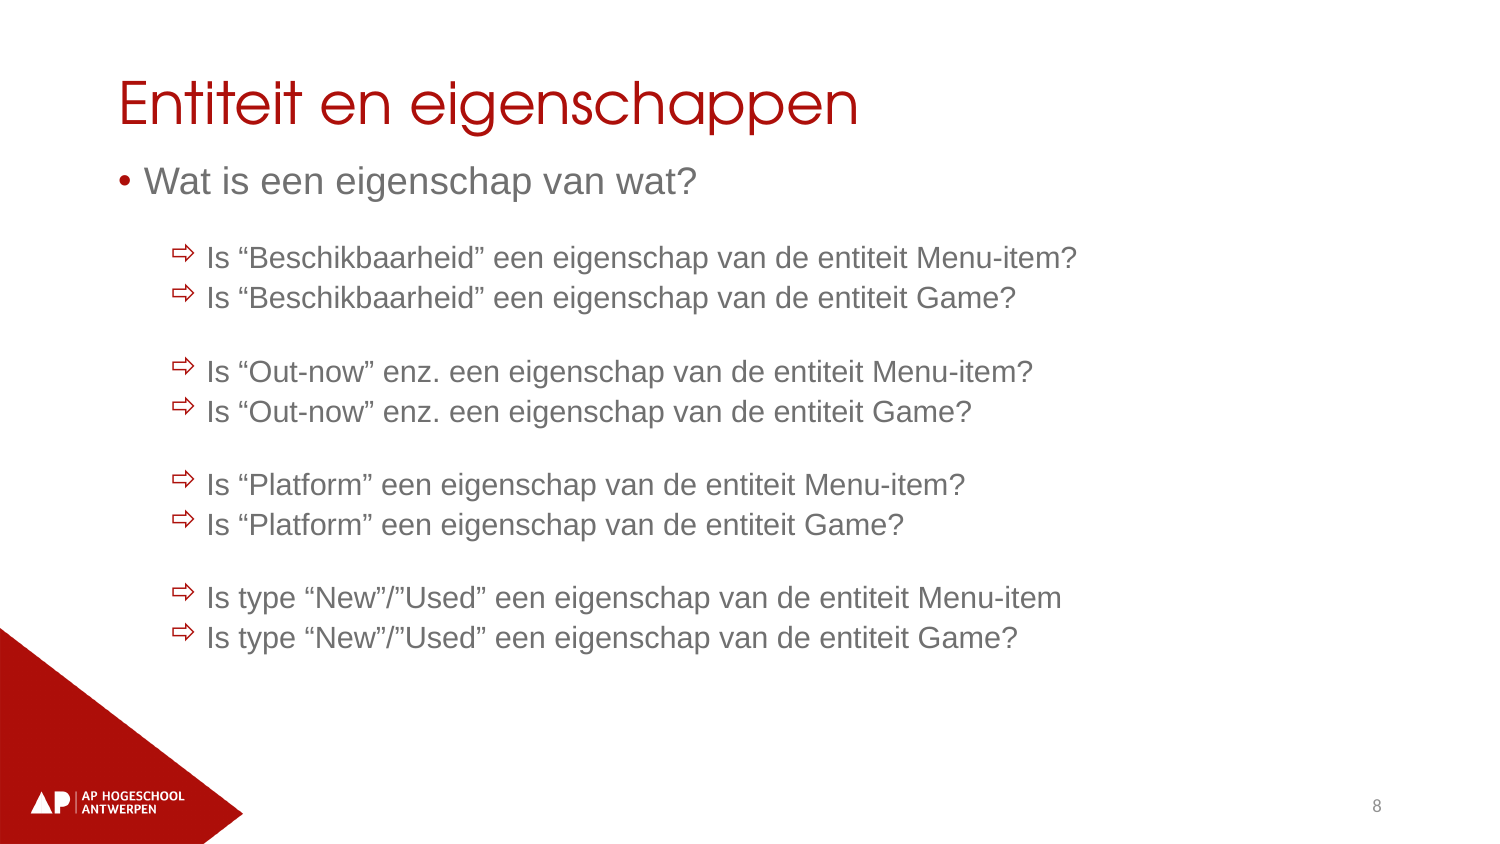

# Entiteit en eigenschappen
Wat is een eigenschap van wat?
 Is “Beschikbaarheid” een eigenschap van de entiteit Menu-item?
 Is “Beschikbaarheid” een eigenschap van de entiteit Game?
 Is “Out-now” enz. een eigenschap van de entiteit Menu-item?
 Is “Out-now” enz. een eigenschap van de entiteit Game?
 Is “Platform” een eigenschap van de entiteit Menu-item?
 Is “Platform” een eigenschap van de entiteit Game?
 Is type “New”/”Used” een eigenschap van de entiteit Menu-item
 Is type “New”/”Used” een eigenschap van de entiteit Game?
8